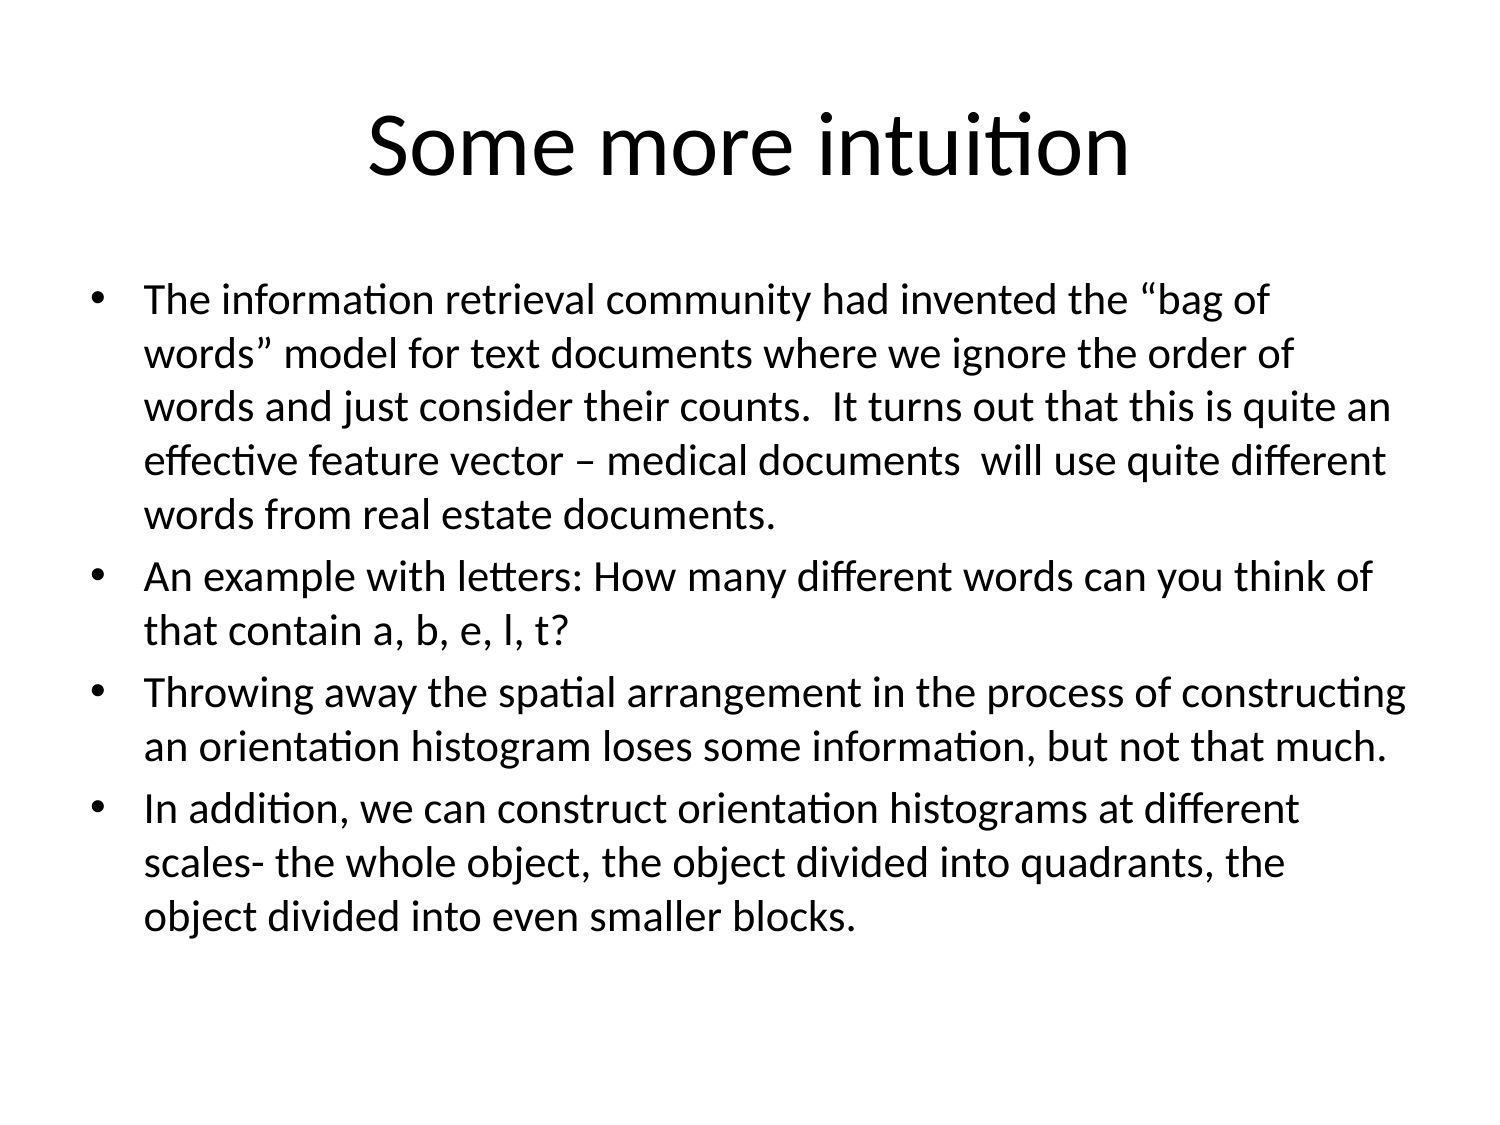

# Some more intuition
The information retrieval community had invented the “bag of words” model for text documents where we ignore the order of words and just consider their counts.  It turns out that this is quite an effective feature vector – medical documents  will use quite different words from real estate documents.
An example with letters: How many different words can you think of that contain a, b, e, l, t?
Throwing away the spatial arrangement in the process of constructing an orientation histogram loses some information, but not that much.
In addition, we can construct orientation histograms at different scales- the whole object, the object divided into quadrants, the object divided into even smaller blocks.